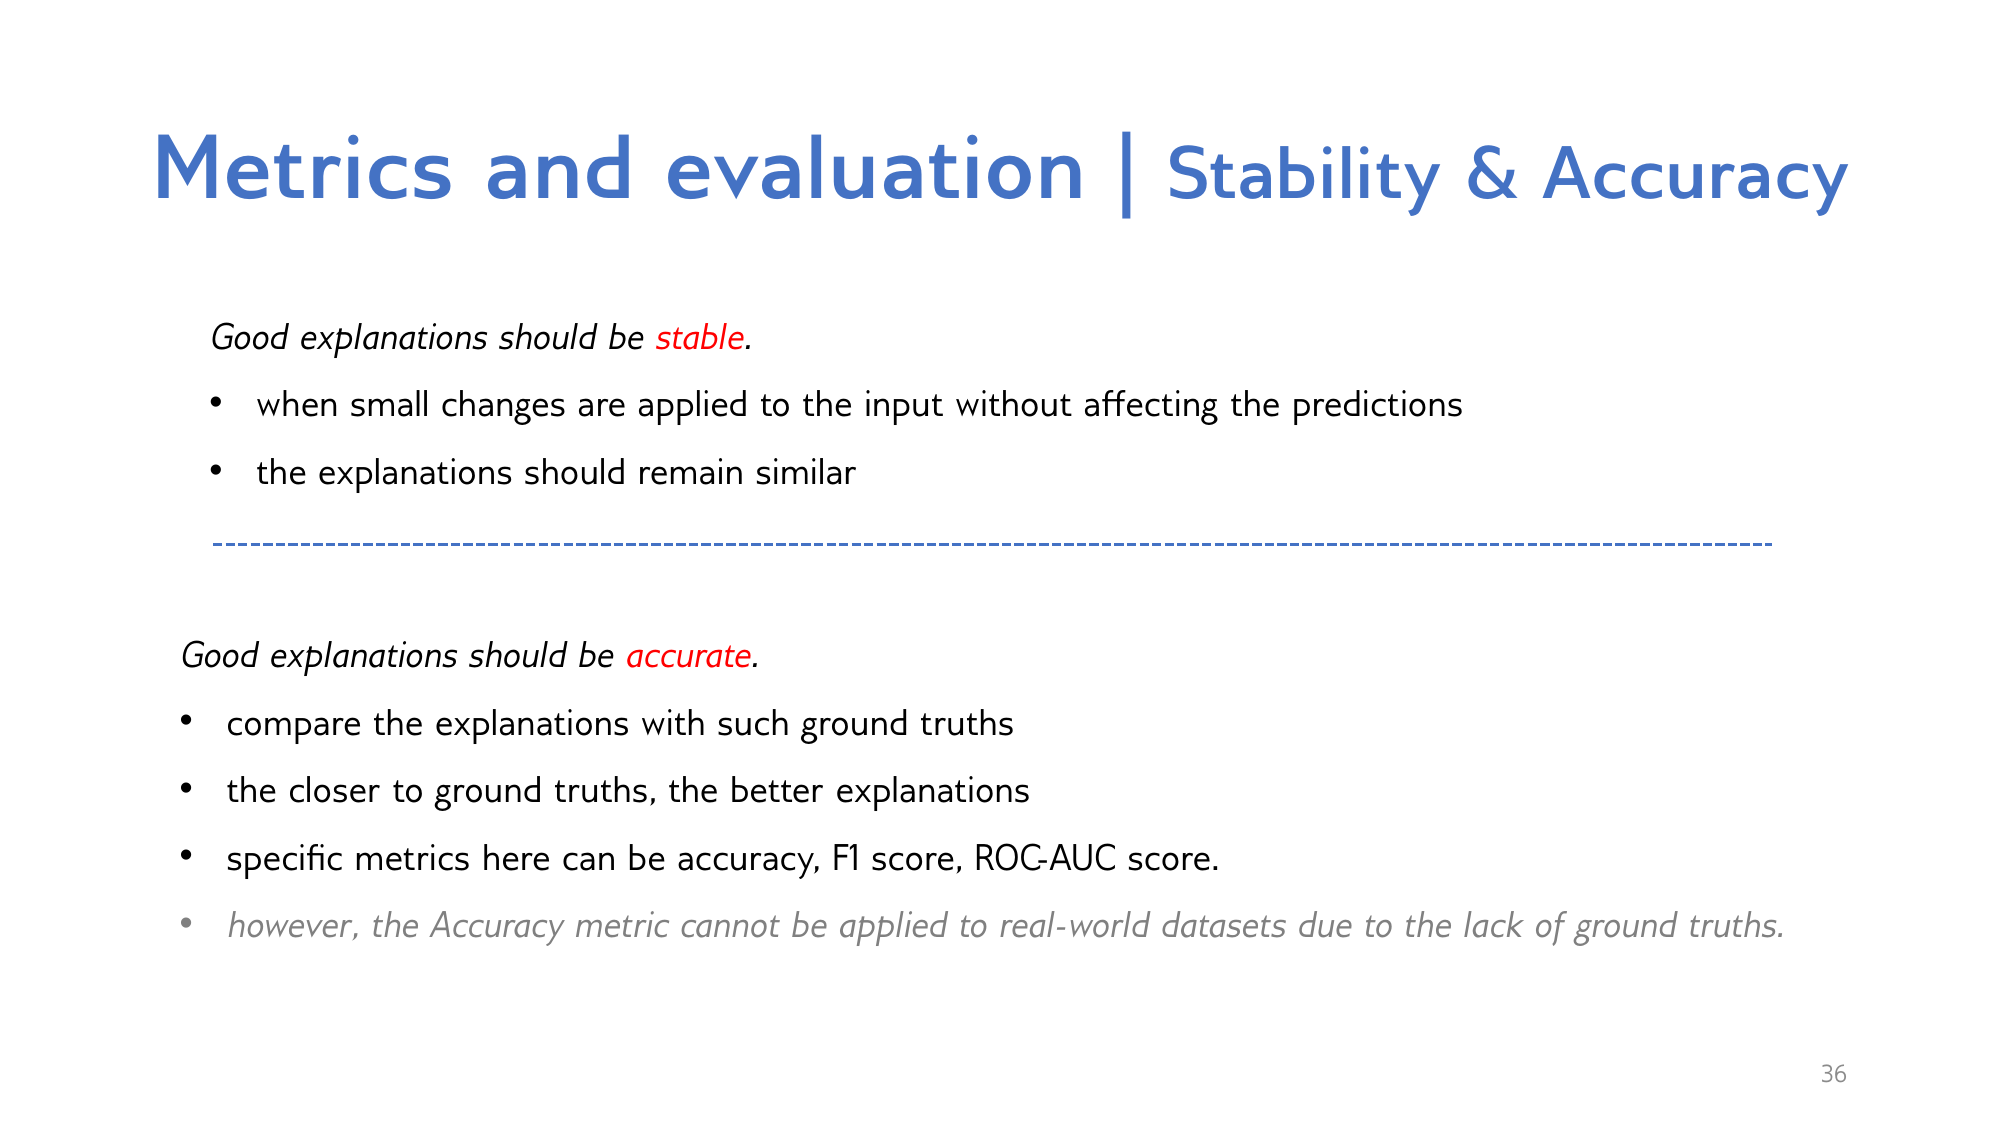

# Metrics and evaluation | Stability & Accuracy
﻿Good explanations should be stable.
﻿when small changes are applied to the input without affecting the predictions
the explanations should remain similar
﻿Good explanations should be accurate.
compare the explanations with such ground truths
the closer to ground truths, the better explanations
specific metrics here can be accuracy, F1 score, ROC-AUC score.
however, the Accuracy metric cannot be applied to real-world datasets due to the lack of ground truths.
36